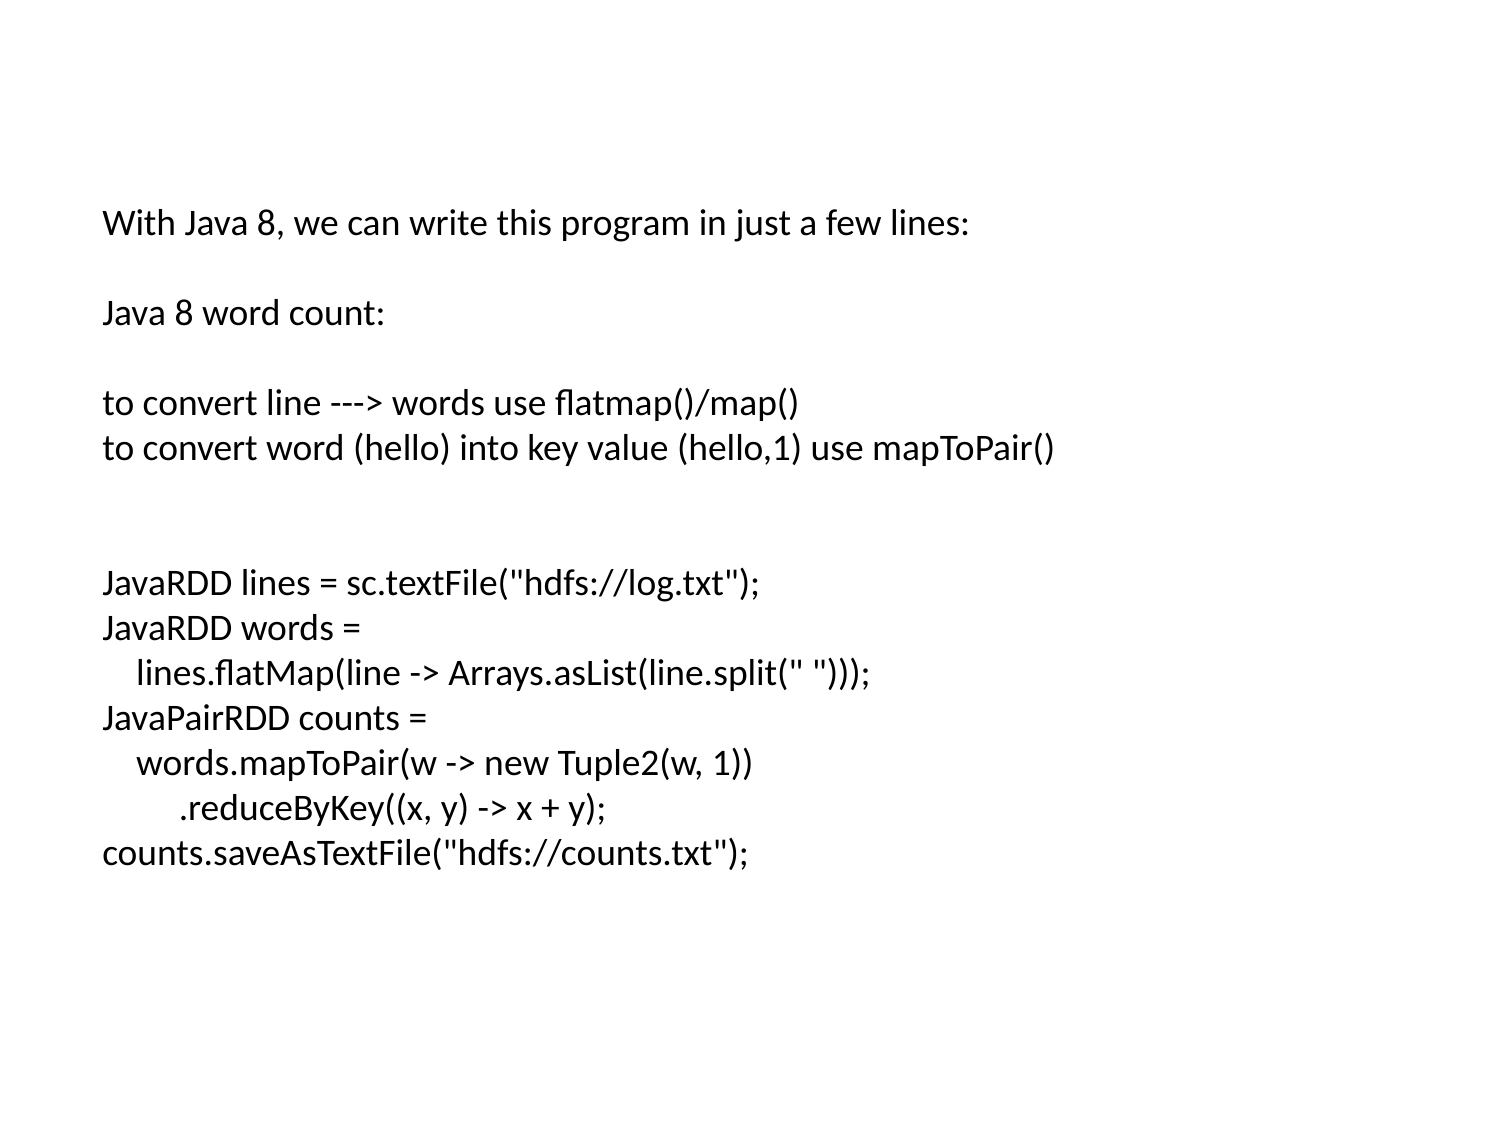

With Java 8, we can write this program in just a few lines:

Java 8 word count:

to convert line ---> words use flatmap()/map()
to convert word (hello) into key value (hello,1) use mapToPair()

JavaRDD lines = sc.textFile("hdfs://log.txt");
JavaRDD words =
    lines.flatMap(line -> Arrays.asList(line.split(" ")));
JavaPairRDD counts =
    words.mapToPair(w -> new Tuple2(w, 1))
         .reduceByKey((x, y) -> x + y);
counts.saveAsTextFile("hdfs://counts.txt");